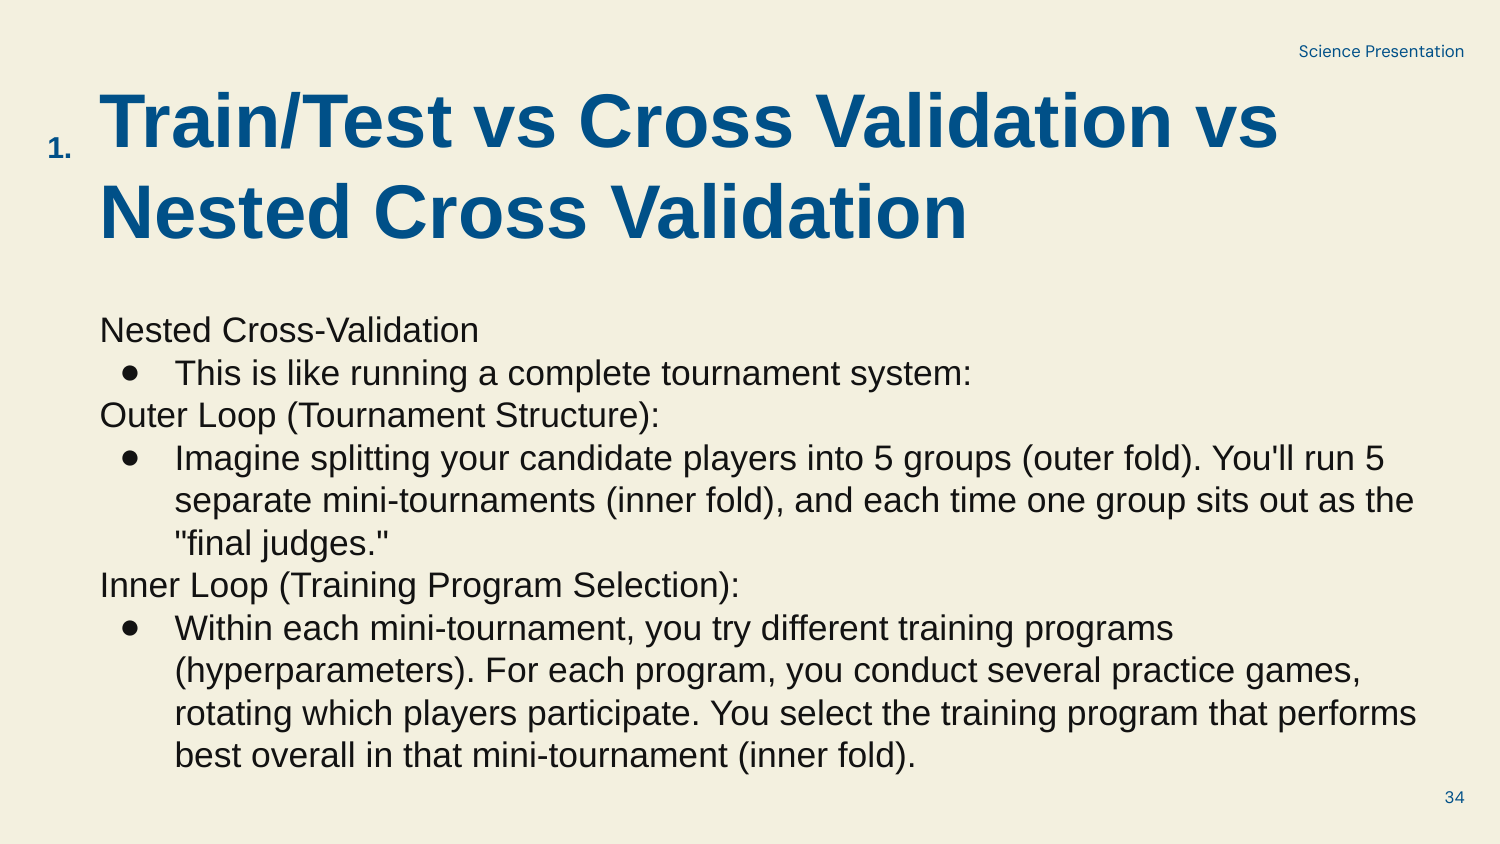

Science Presentation
1.
Train/Test vs Cross Validation vs Nested Cross Validation
Nested Cross-Validation
This is like running a complete tournament system:
Outer Loop (Tournament Structure):
Imagine splitting your candidate players into 5 groups (outer fold). You'll run 5 separate mini-tournaments (inner fold), and each time one group sits out as the "final judges."
Inner Loop (Training Program Selection):
Within each mini-tournament, you try different training programs (hyperparameters). For each program, you conduct several practice games, rotating which players participate. You select the training program that performs best overall in that mini-tournament (inner fold).

34